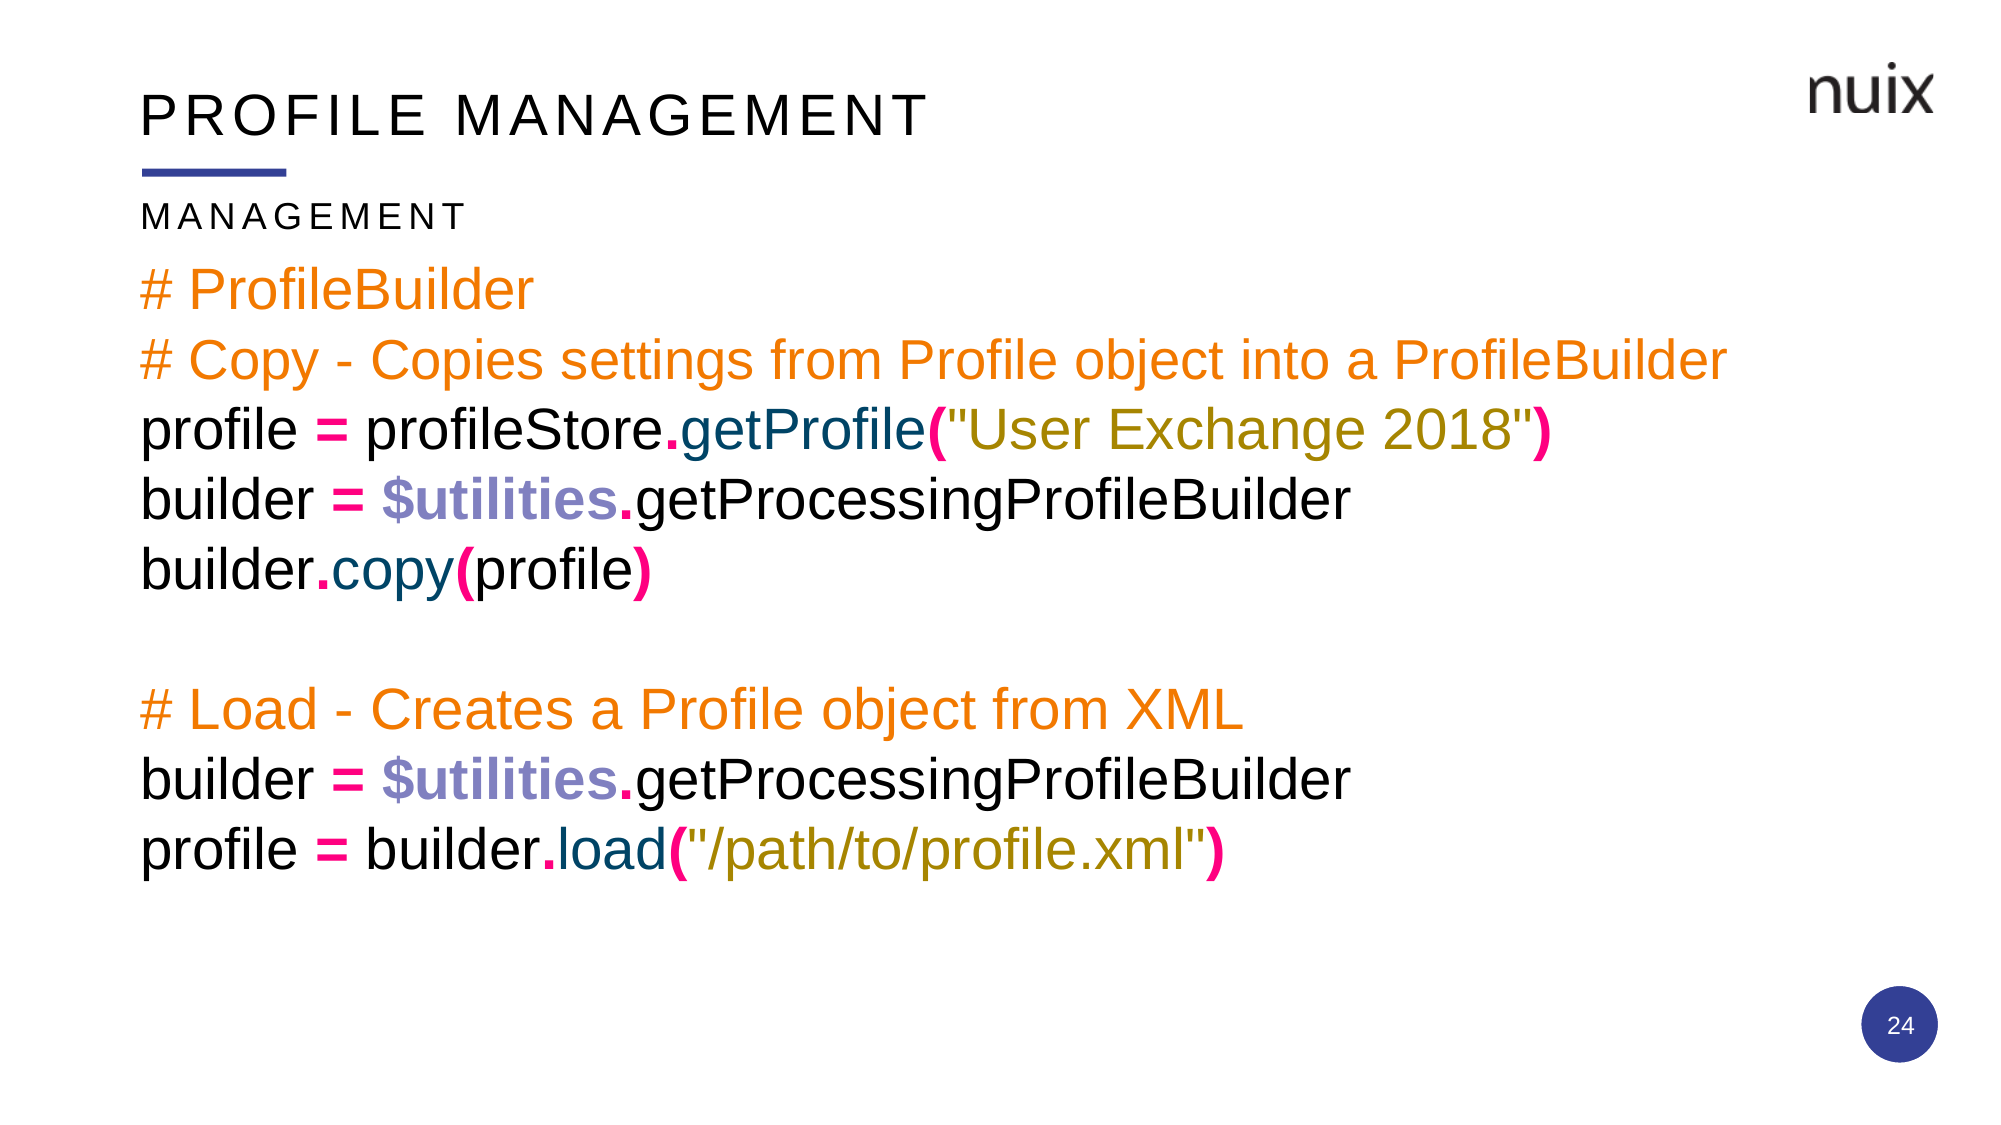

# PROFILE MANAGEMENT
MANAGEMENT
# ProfileBuilder
# Copy - Copies settings from Profile object into a ProfileBuilder
profile = profileStore.getProfile("User Exchange 2018")
builder = $utilities.getProcessingProfileBuilder
builder.copy(profile)

# Load - Creates a Profile object from XML
builder = $utilities.getProcessingProfileBuilder
profile = builder.load("/path/to/profile.xml")